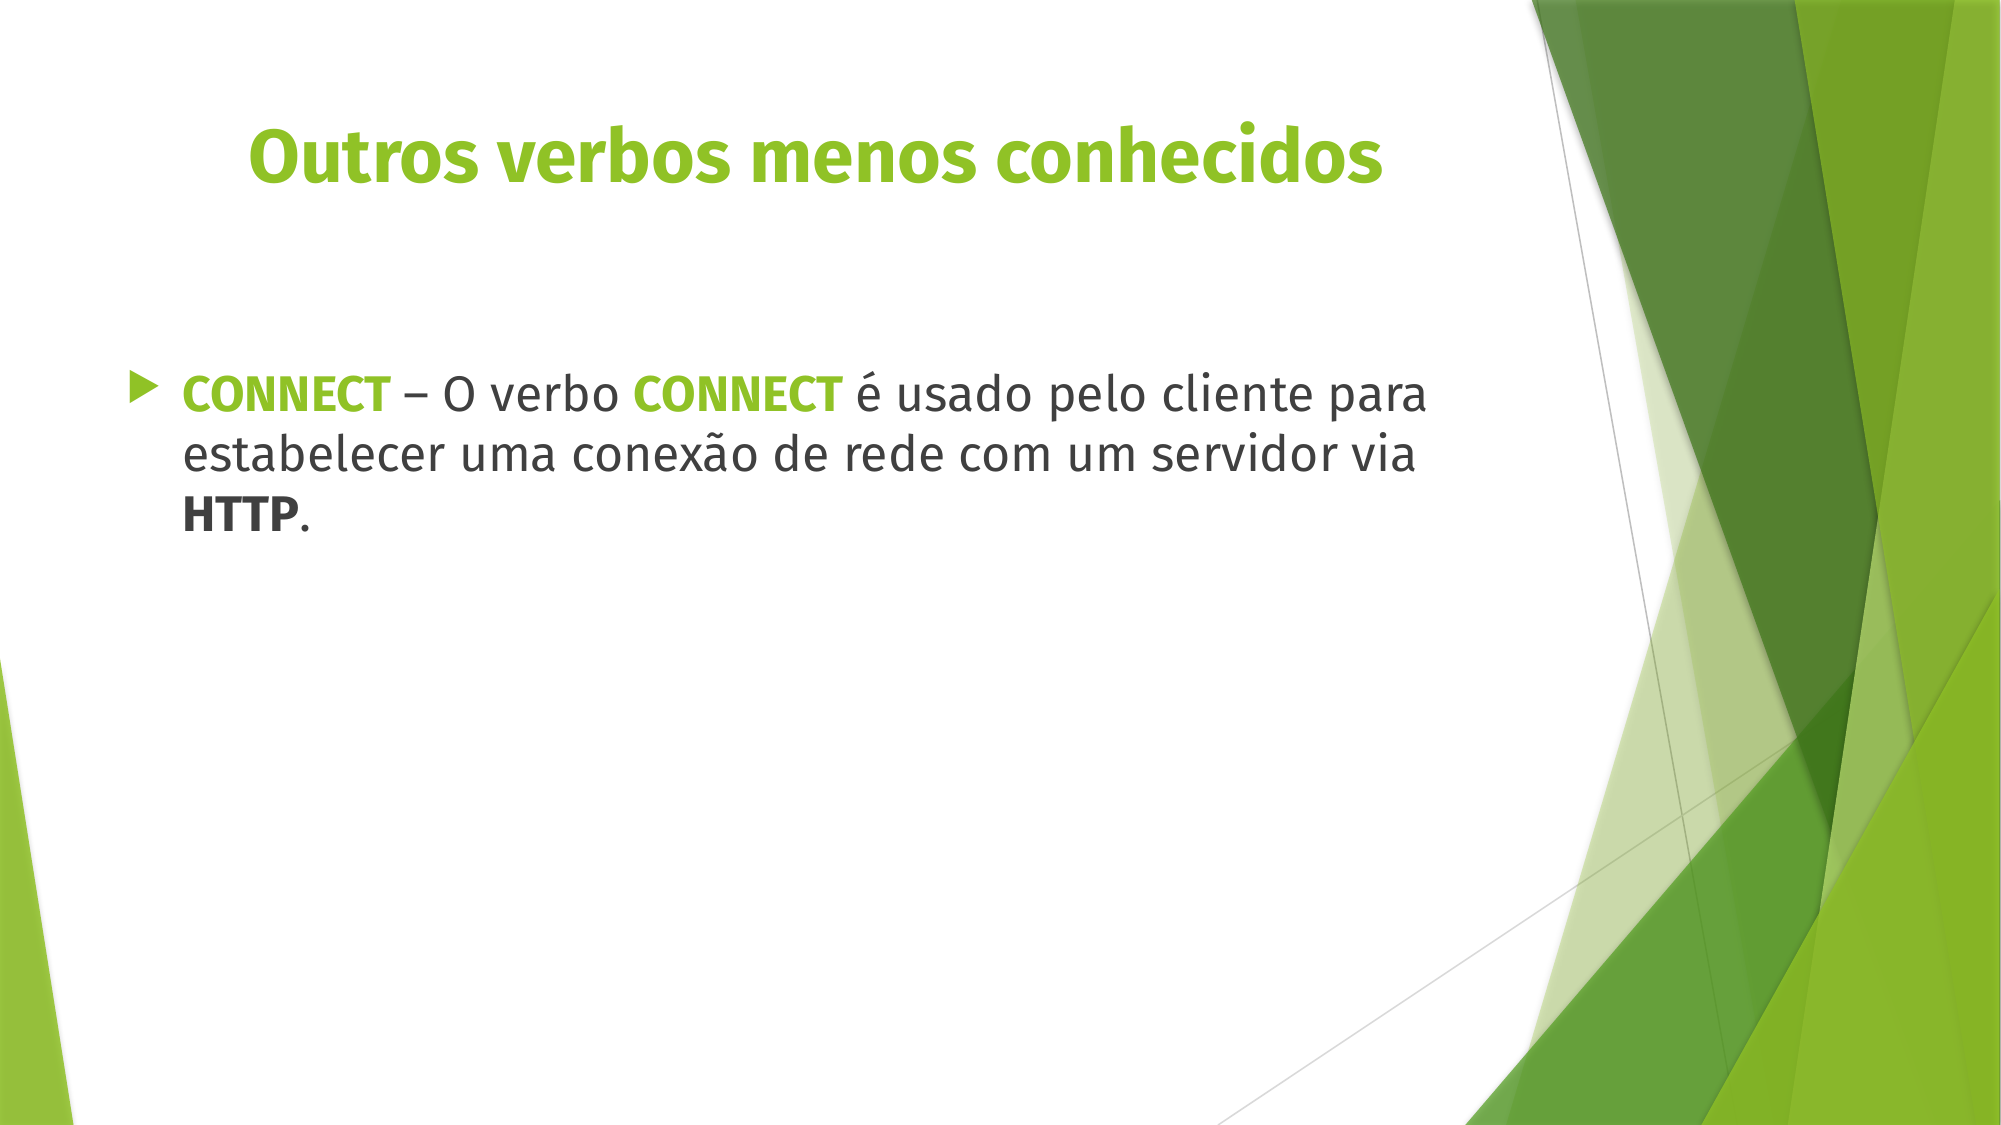

# Outros verbos menos conhecidos
CONNECT – O verbo CONNECT é usado pelo cliente para estabelecer uma conexão de rede com um servidor via HTTP.